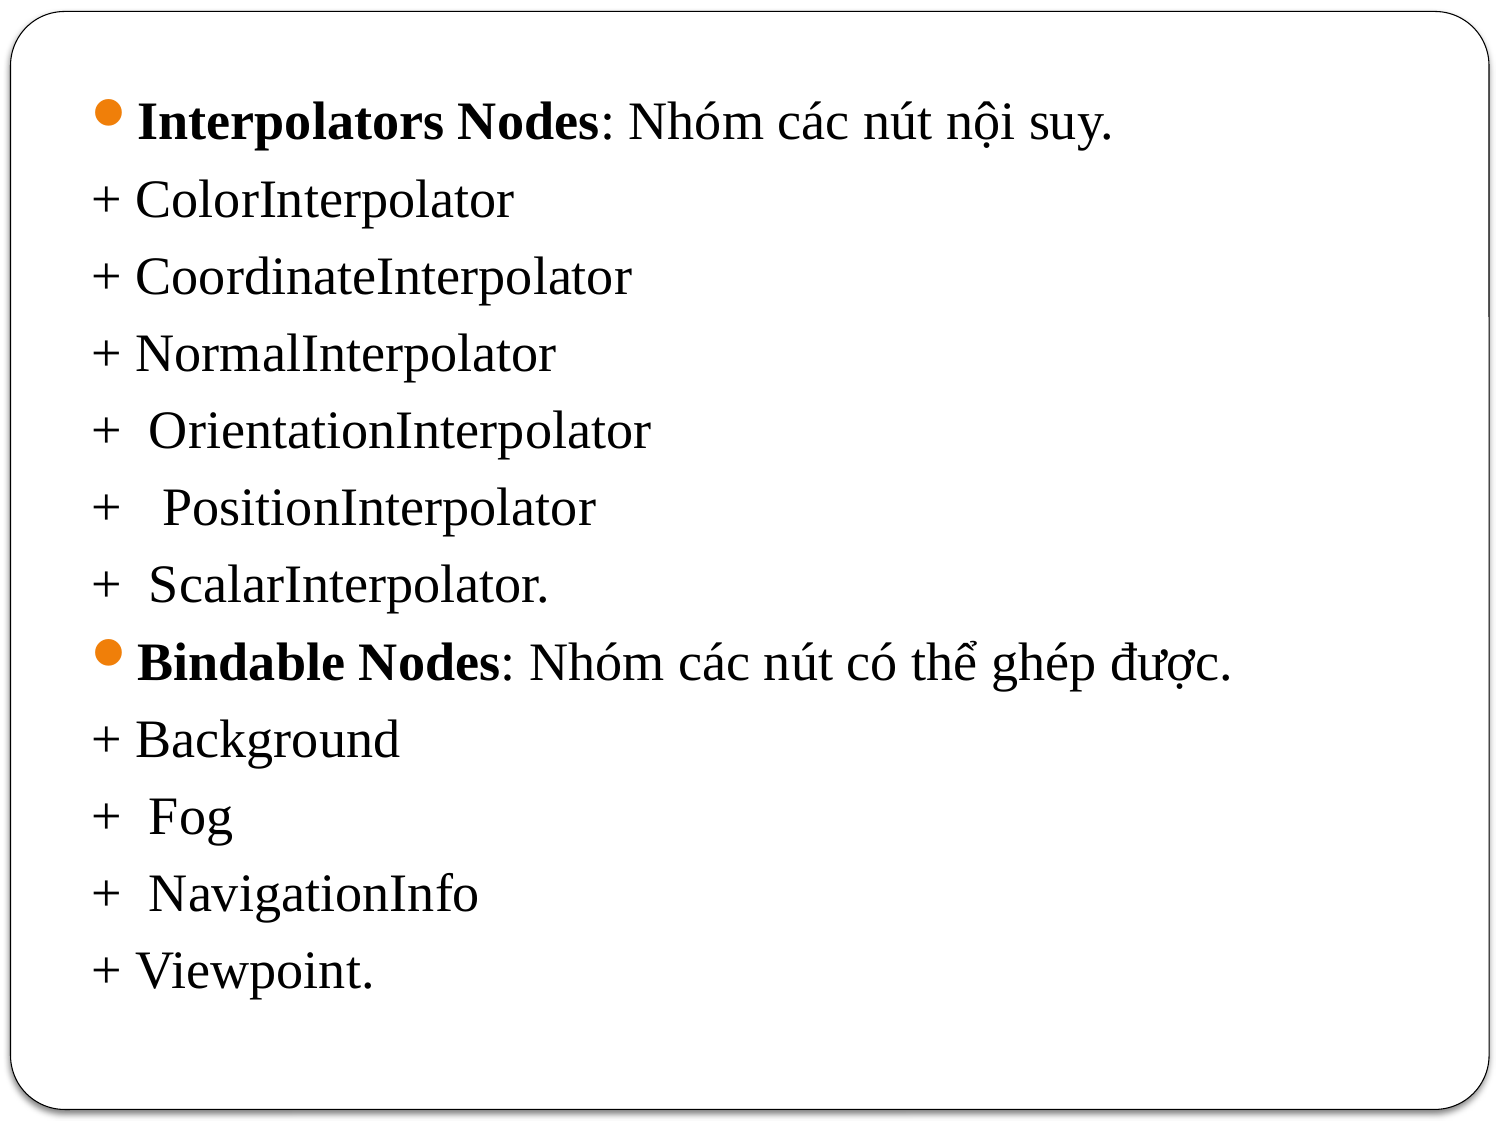

Interpolators Nodes: Nhóm các nút nội suy.
+ ColorInterpolator
+ CoordinateInterpolator
+ NormalInterpolator
+  OrientationInterpolator
+   PositionInterpolator
+  ScalarInterpolator.
Bindable Nodes: Nhóm các nút có thể ghép được.
+ Background
+  Fog
+  NavigationInfo
+ Viewpoint.